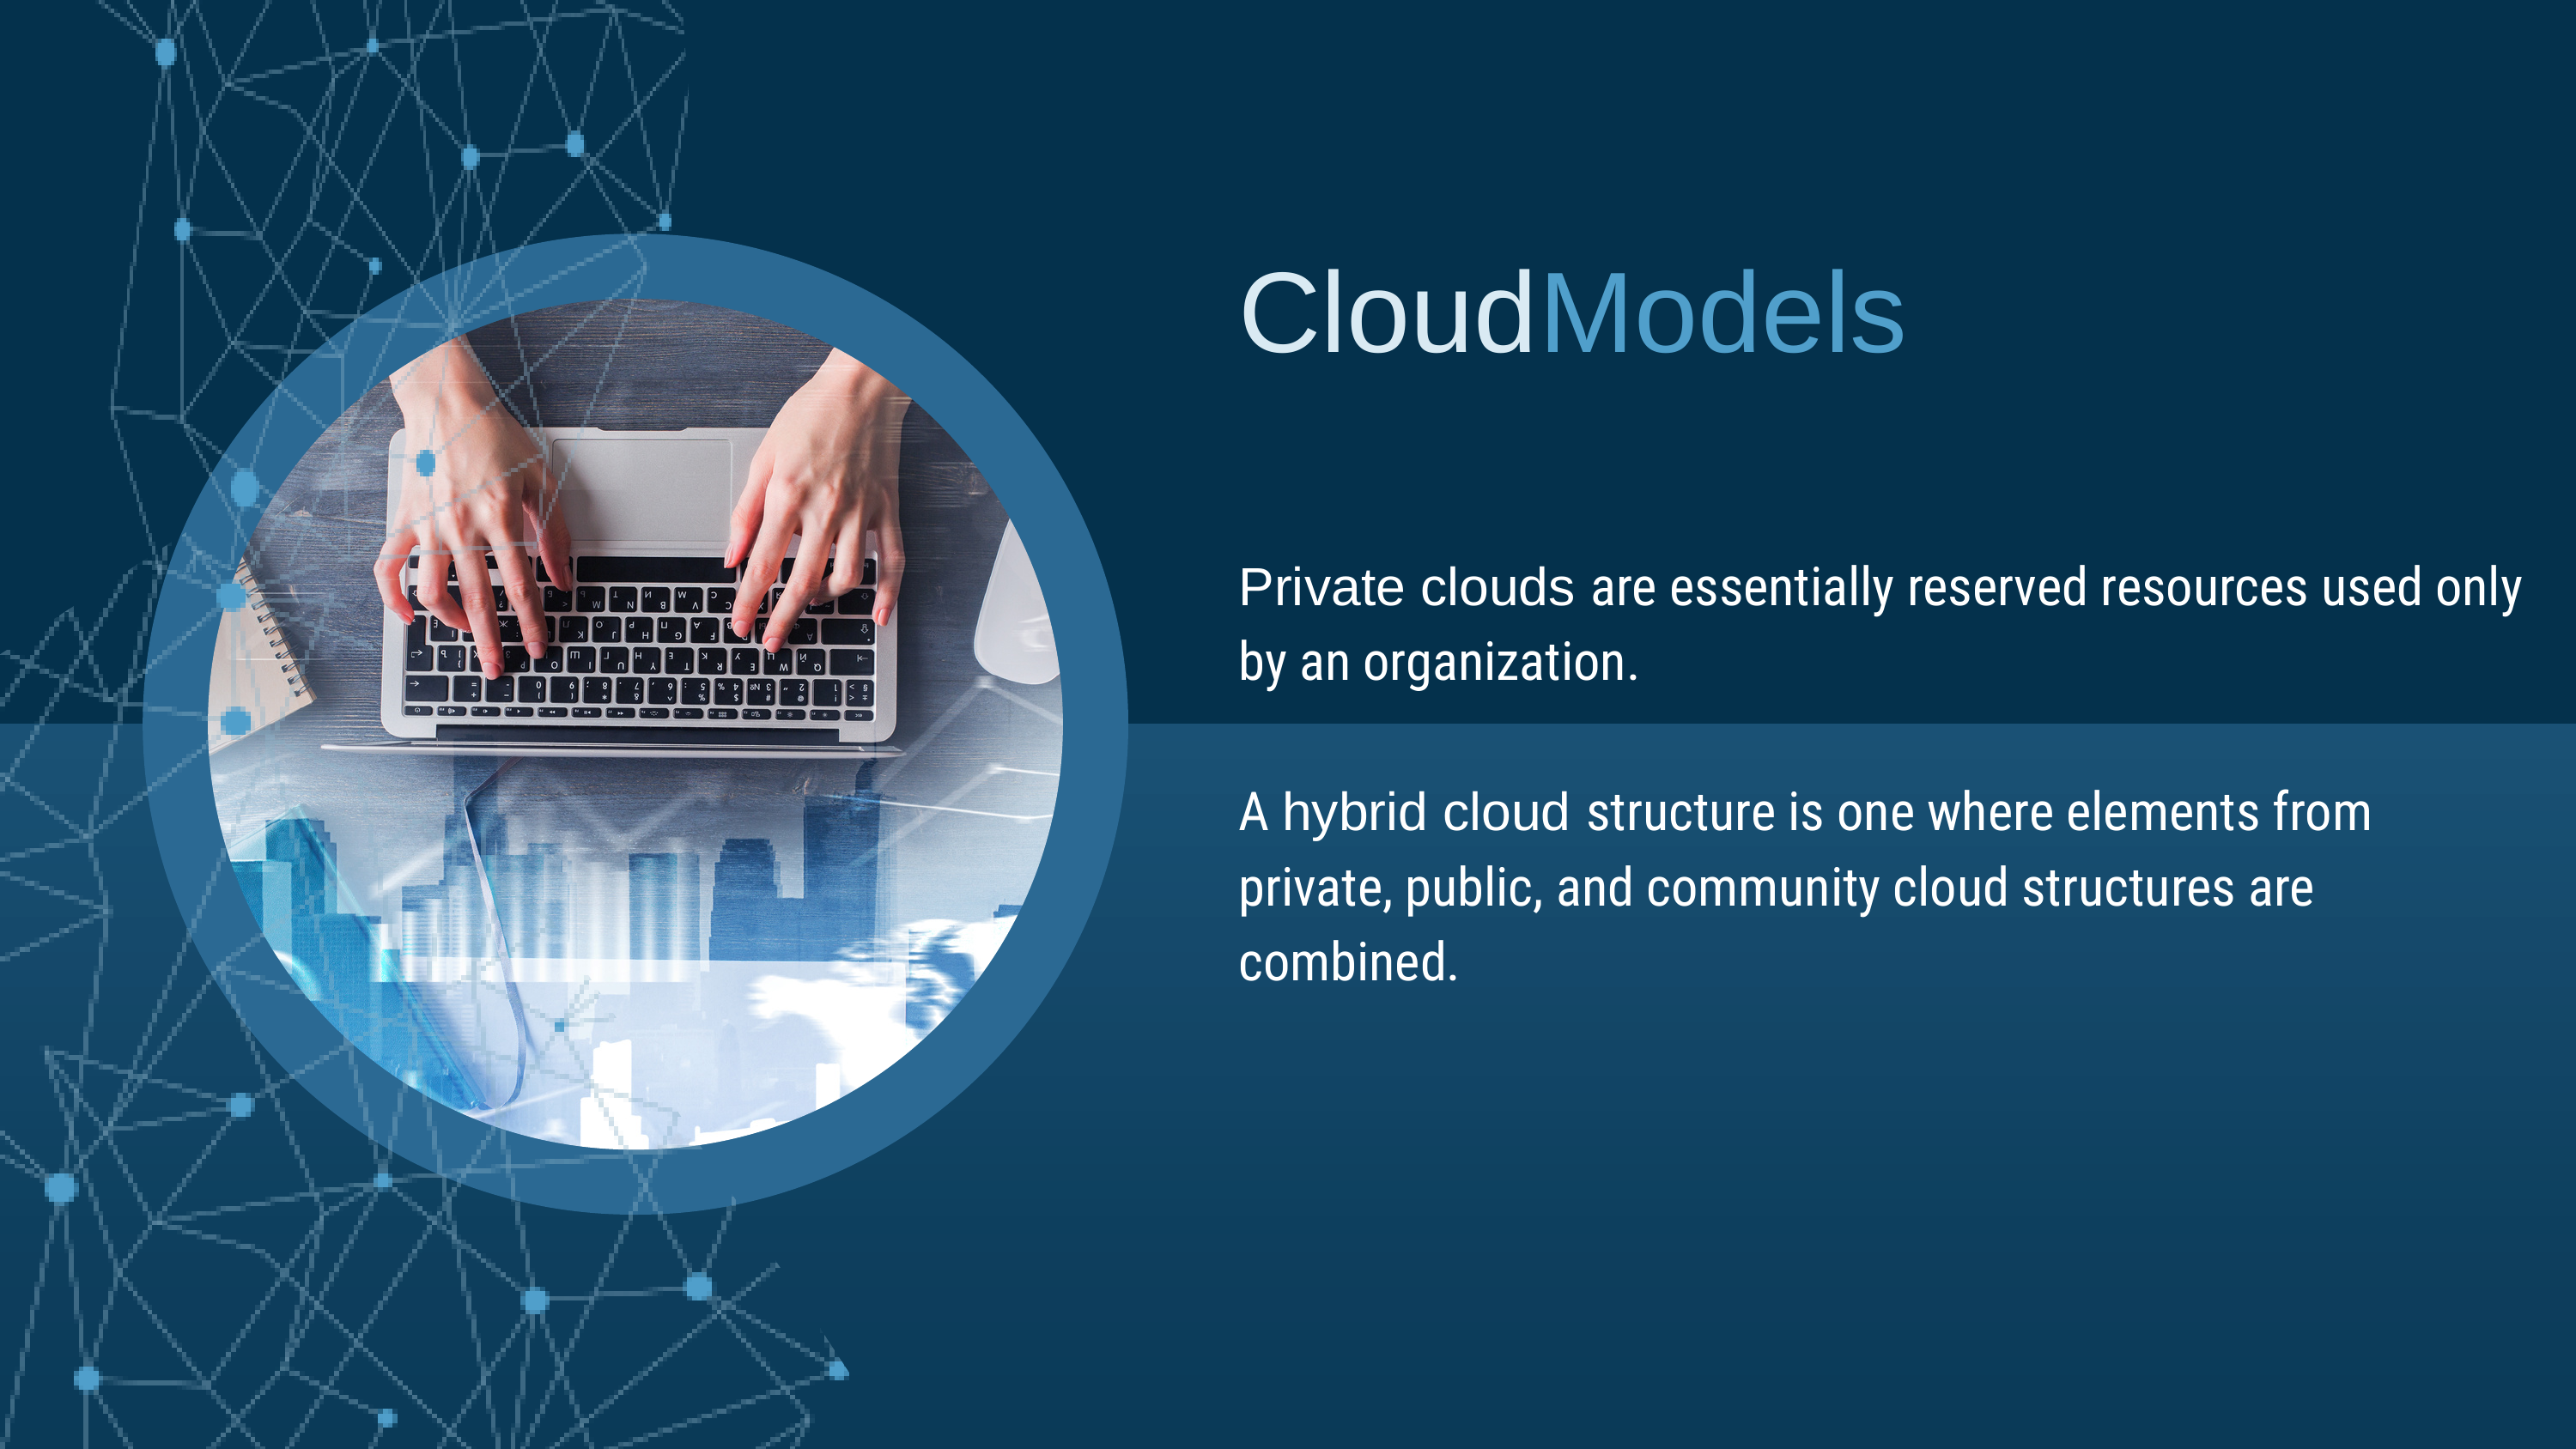

Cloud
Models

Private clouds are essentially reserved resources used only by an organization.

A hybrid cloud structure is one where elements from private, public, and community cloud structures are combined.